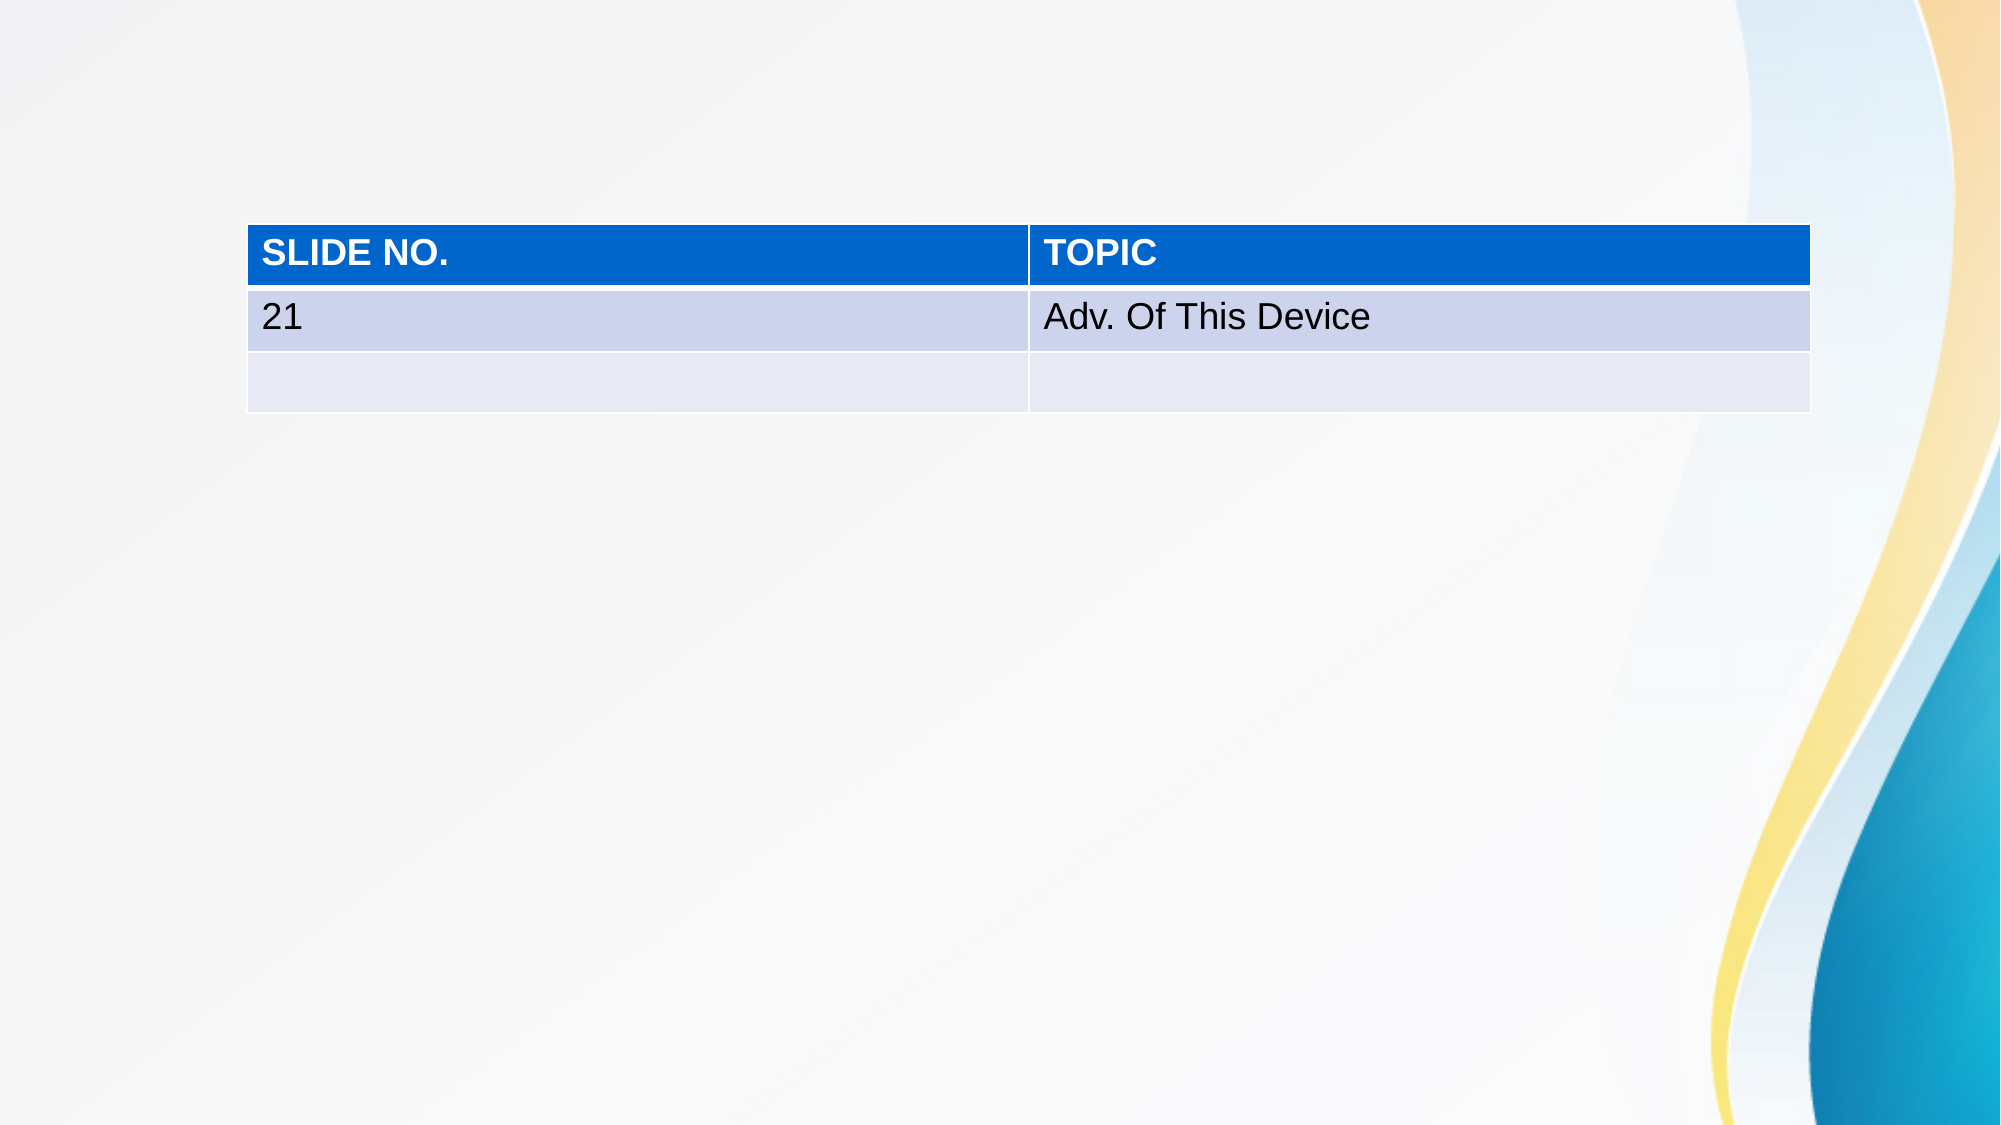

| SLIDE NO. | TOPIC |
| --- | --- |
| 21 | Adv. Of This Device |
|  |  |